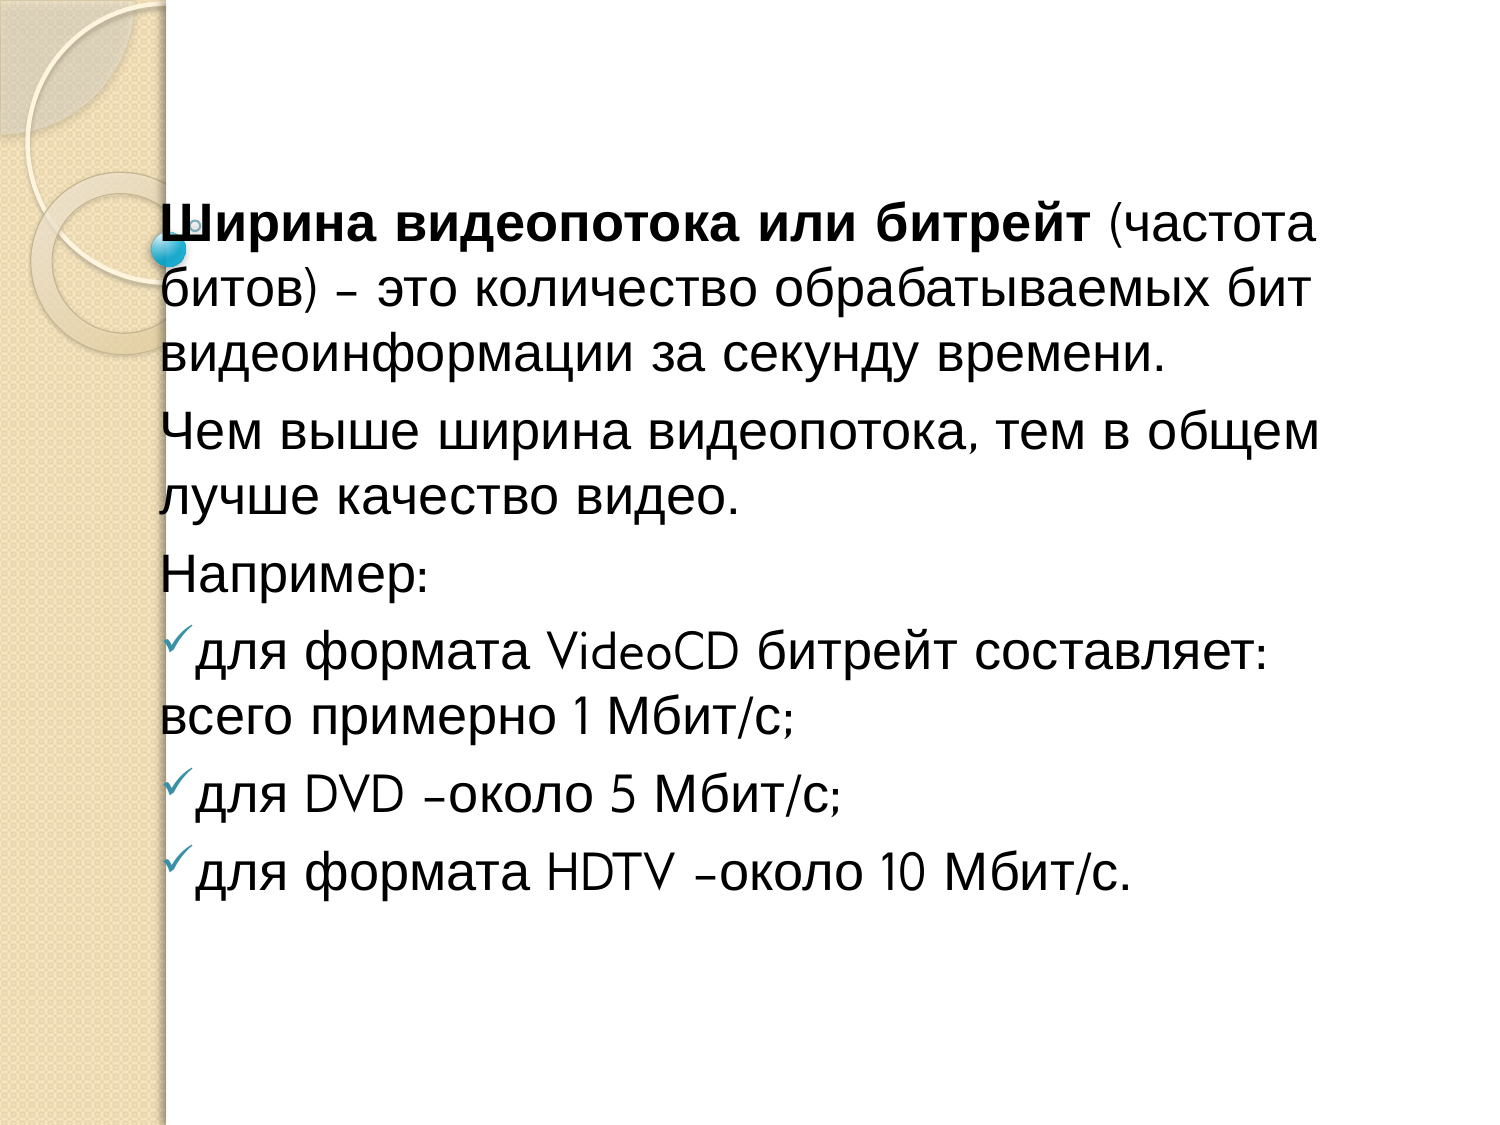

Ширина видеопотока или битрейт (частота битов) – это количество обрабатываемых бит видеоинформации за секунду времени.
Чем выше ширина видеопотока, тем в общем лучше качество видео.
Например:
для формата VideoCD битрейт составляет: всего примерно 1 Мбит/с;
для DVD –около 5 Мбит/с;
для формата HDTV –около 10 Мбит/с.